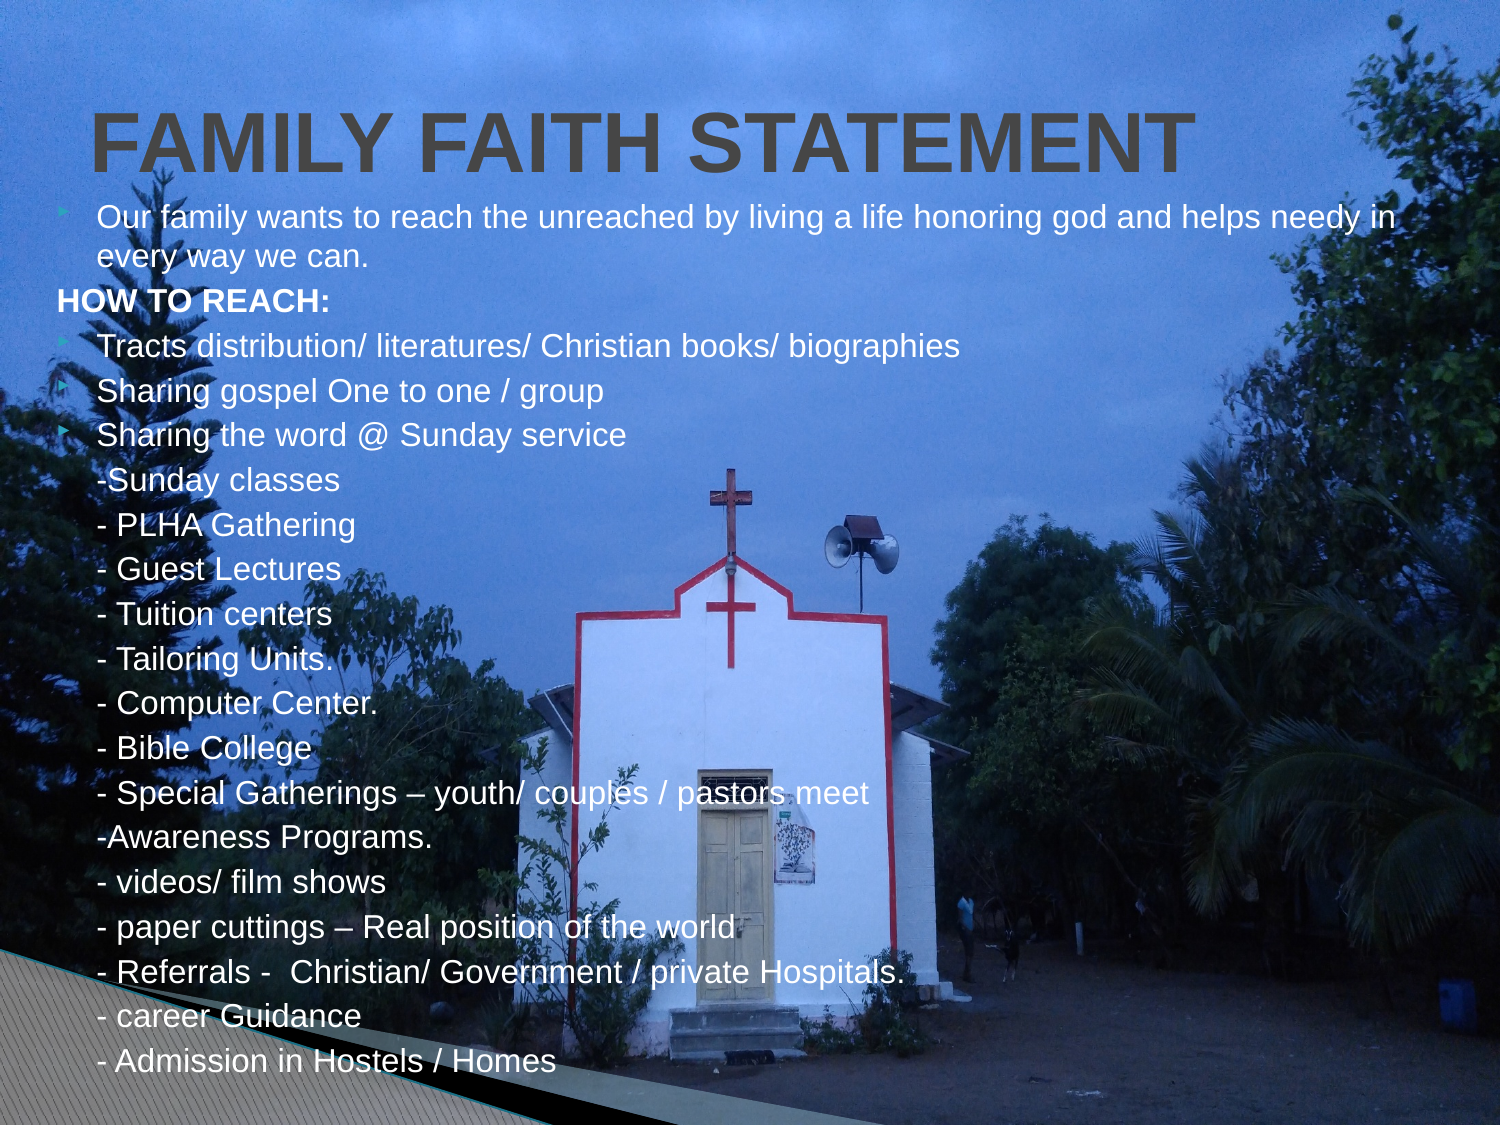

# FAMILY FAITH STATEMENT
Our family wants to reach the unreached by living a life honoring god and helps needy in every way we can.
HOW TO REACH:
Tracts distribution/ literatures/ Christian books/ biographies
Sharing gospel One to one / group
Sharing the word @ Sunday service
		-Sunday classes
		- PLHA Gathering
		- Guest Lectures
		- Tuition centers
		- Tailoring Units.
		- Computer Center.
		- Bible College
		- Special Gatherings – youth/ couples / pastors meet
		-Awareness Programs.
		- videos/ film shows
		- paper cuttings – Real position of the world
		- Referrals -  Christian/ Government / private Hospitals.
		- career Guidance
		- Admission in Hostels / Homes